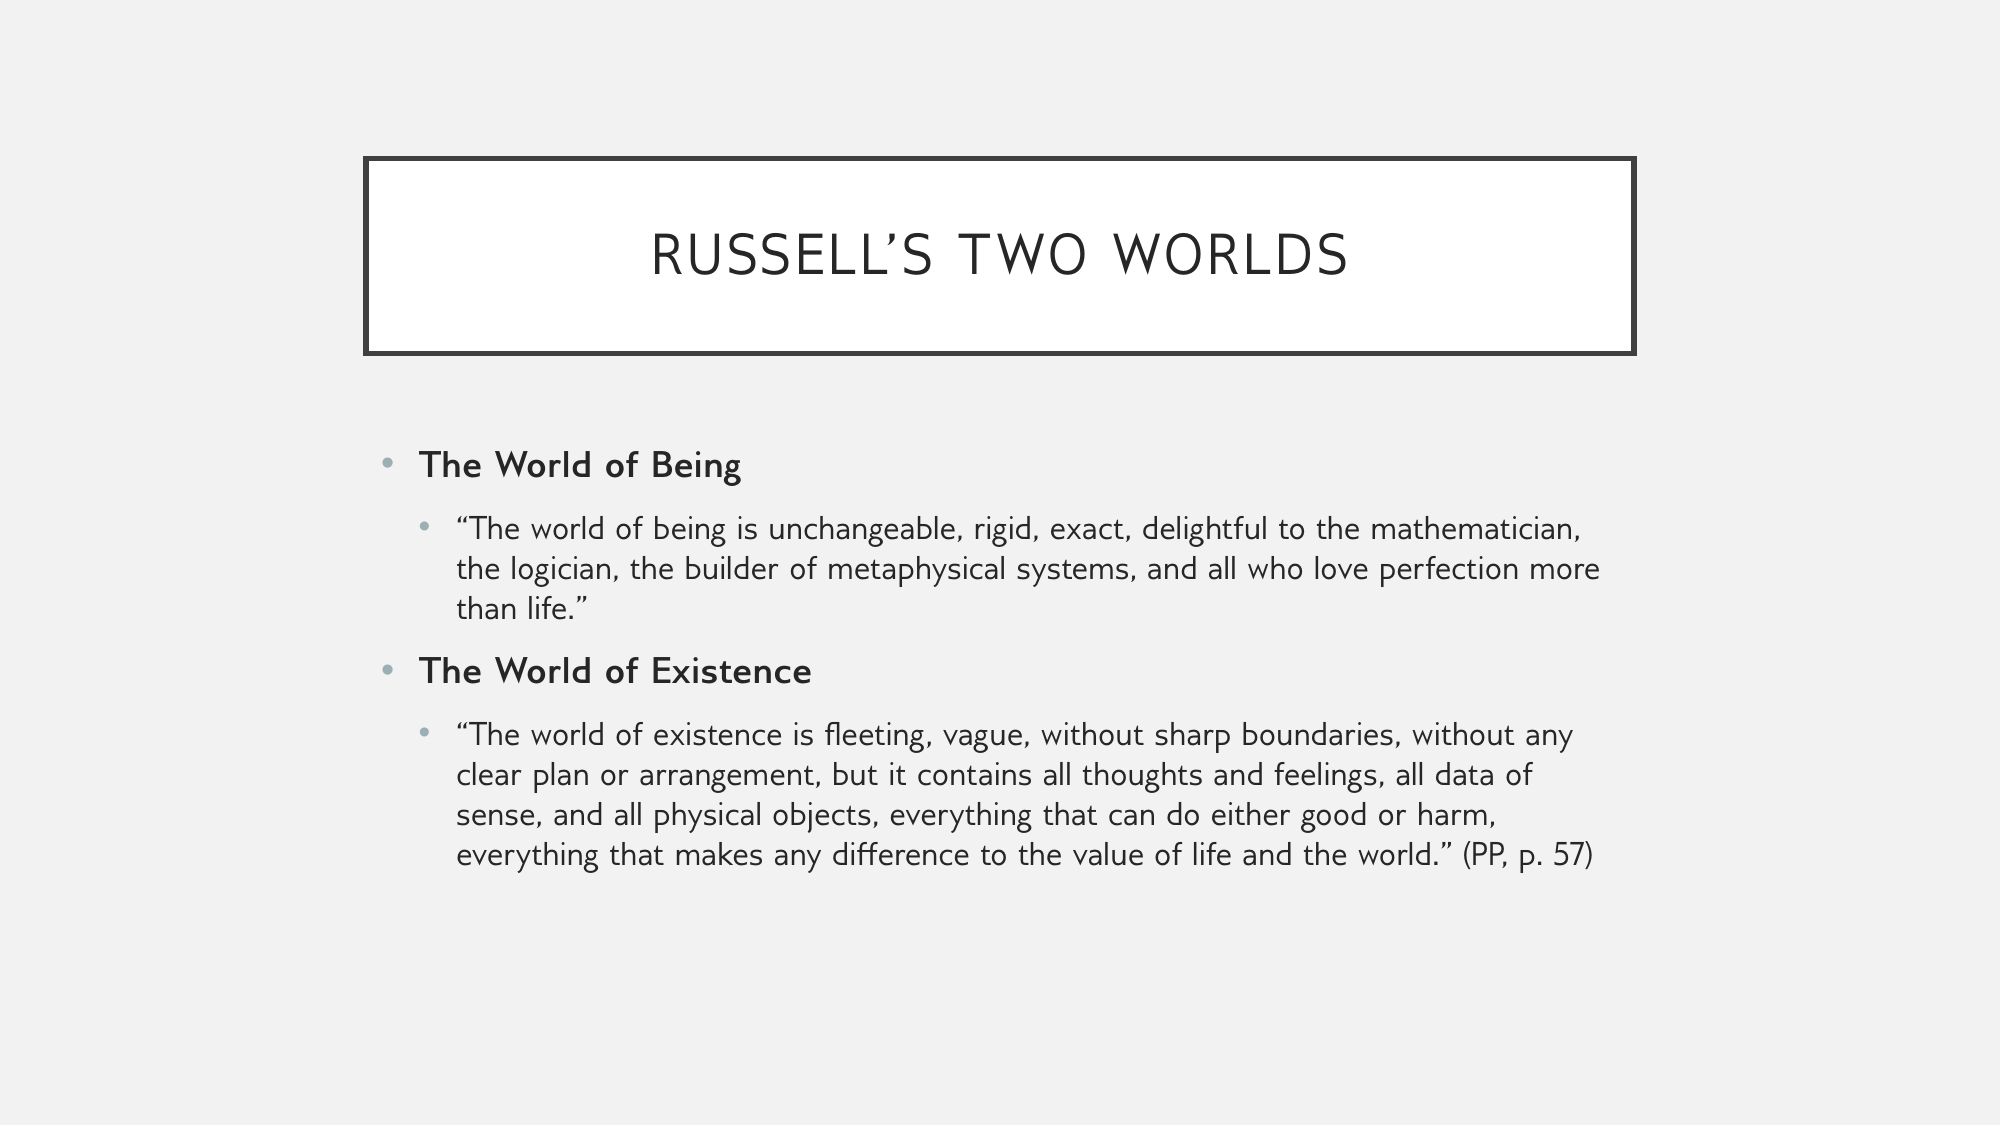

# Russell’s two worlds
The World of Being
“The world of being is unchangeable, rigid, exact, delightful to the mathematician, the logician, the builder of metaphysical systems, and all who love perfection more than life.”
The World of Existence
“The world of existence is fleeting, vague, without sharp boundaries, without any clear plan or arrangement, but it contains all thoughts and feelings, all data of sense, and all physical objects, everything that can do either good or harm, everything that makes any difference to the value of life and the world.” (PP, p. 57)